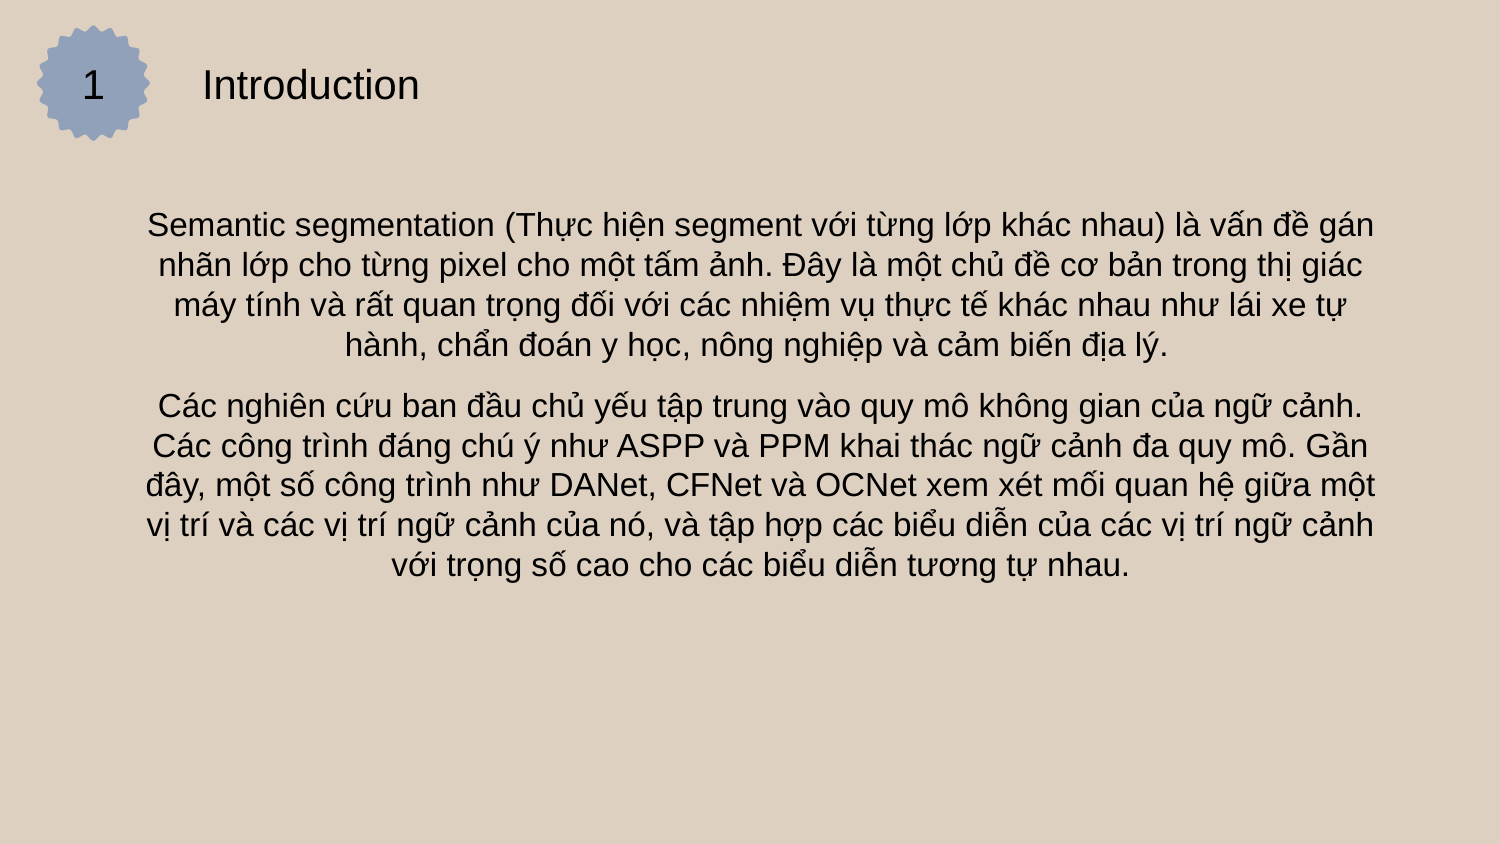

Introduction
1
Semantic segmentation (Thực hiện segment với từng lớp khác nhau) là vấn đề gán nhãn lớp cho từng pixel cho một tấm ảnh. Đây là một chủ đề cơ bản trong thị giác máy tính và rất quan trọng đối với các nhiệm vụ thực tế khác nhau như lái xe tự hành, chẩn đoán y học, nông nghiệp và cảm biến địa lý.
Các nghiên cứu ban đầu chủ yếu tập trung vào quy mô không gian của ngữ cảnh. Các công trình đáng chú ý như ASPP và PPM khai thác ngữ cảnh đa quy mô. Gần đây, một số công trình như DANet, CFNet và OCNet xem xét mối quan hệ giữa một vị trí và các vị trí ngữ cảnh của nó, và tập hợp các biểu diễn của các vị trí ngữ cảnh với trọng số cao cho các biểu diễn tương tự nhau.